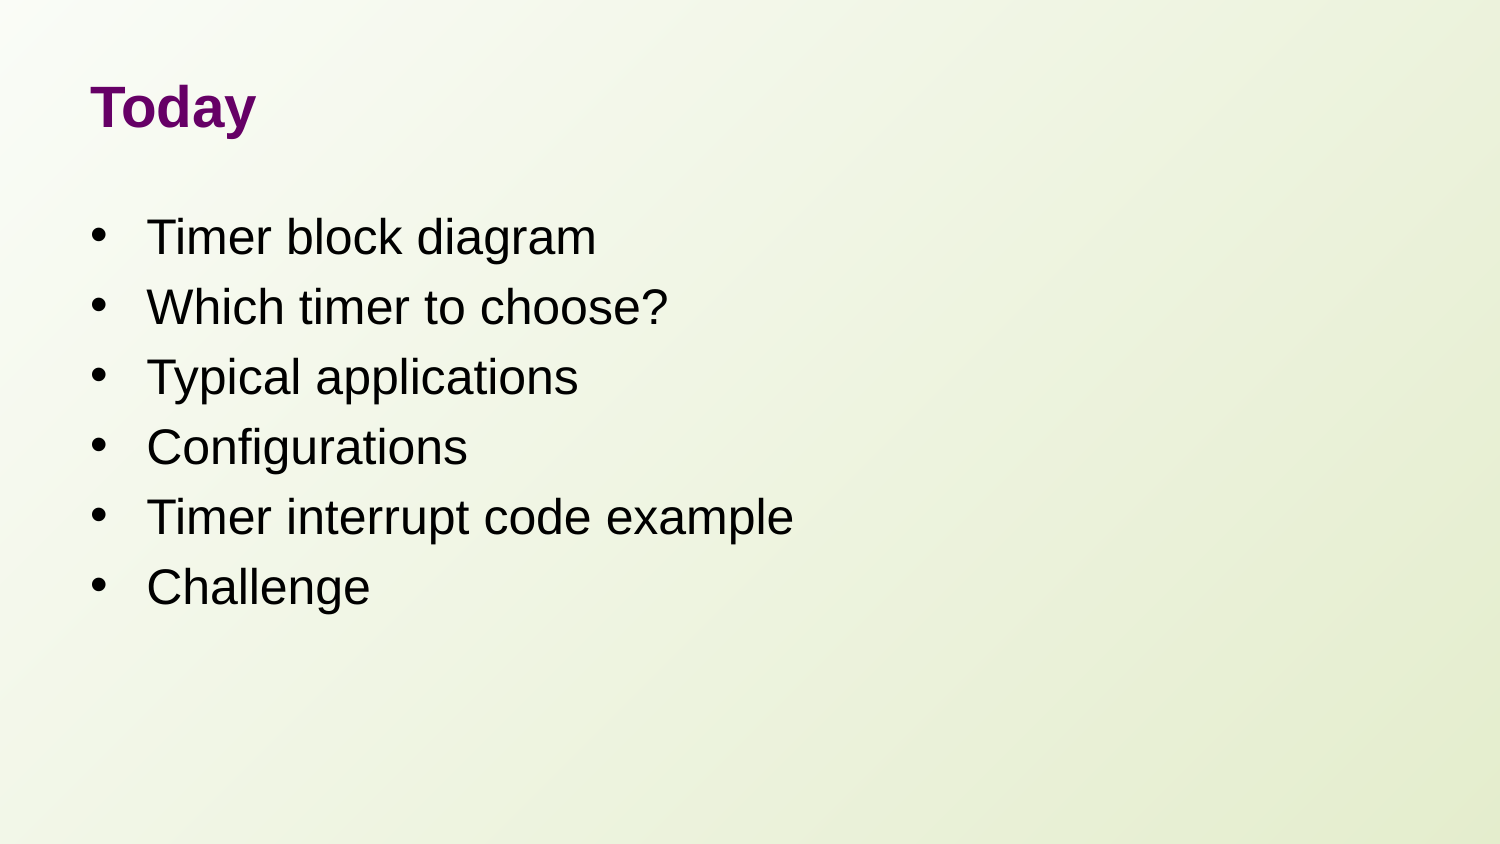

# Today
Timer block diagram
Which timer to choose?
Typical applications
Configurations
Timer interrupt code example
Challenge